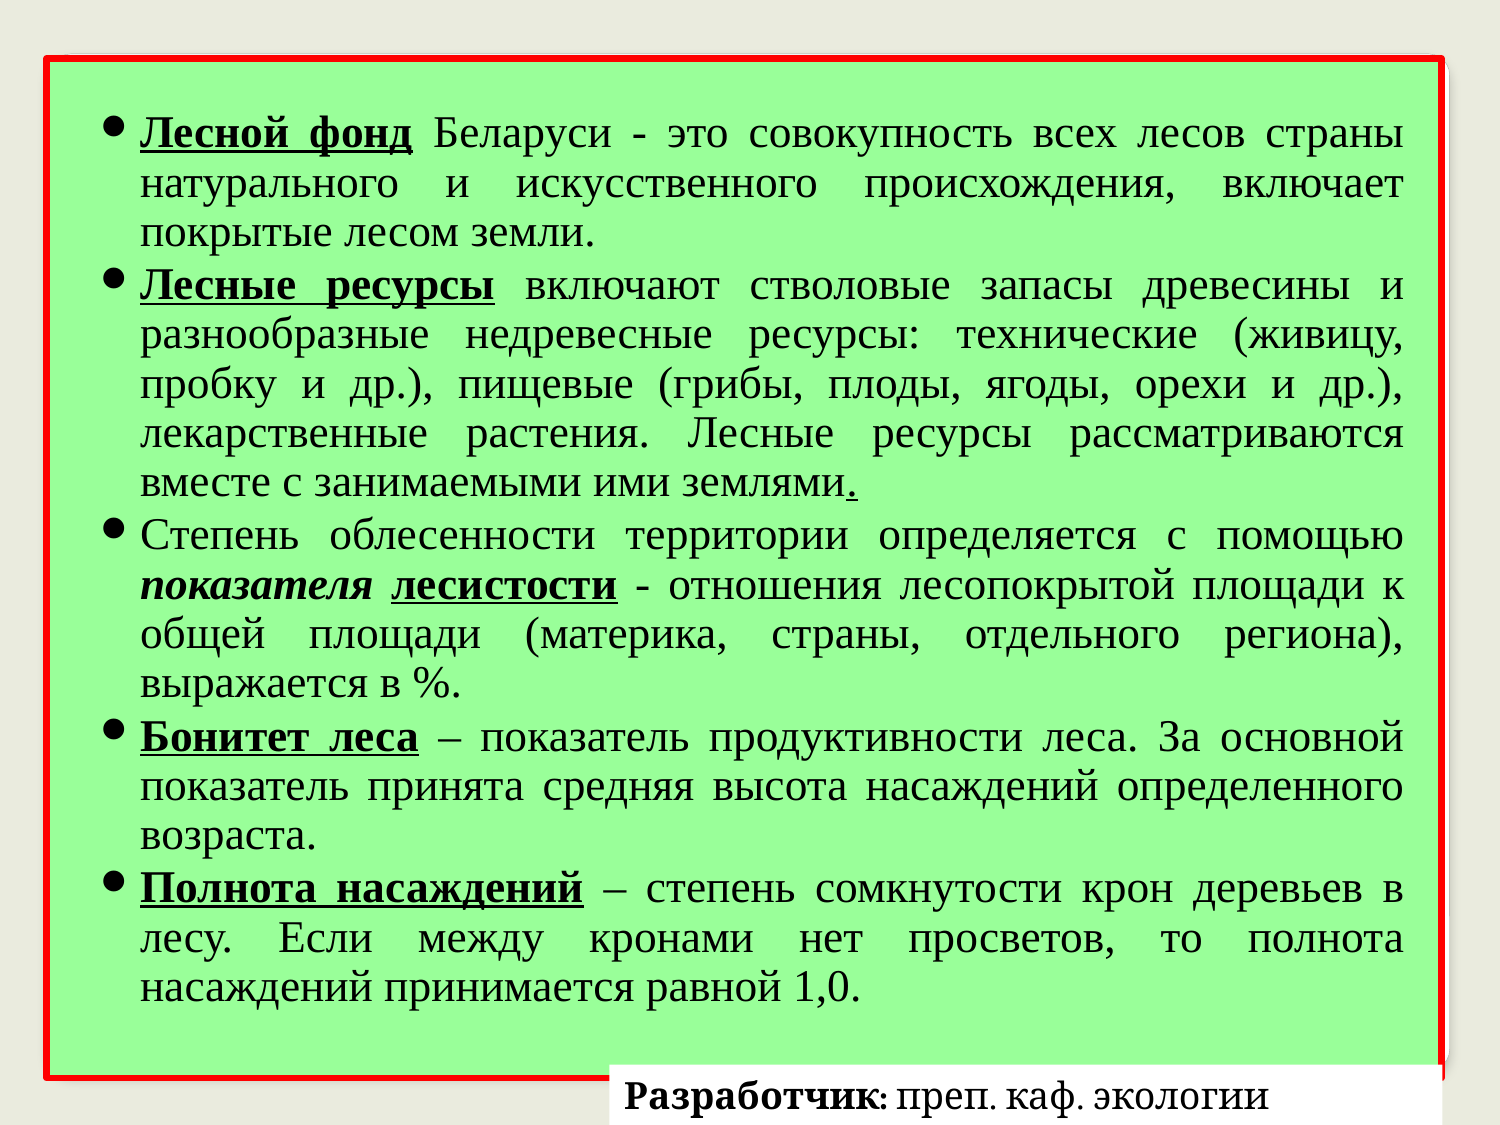

Лесной фонд Беларуси - это совокупность всех лесов страны натурального и искусственного происхождения, включает покрытые лесом земли.
Лесные ресурсы включают стволовые запасы древесины и разнообразные недревесные ресурсы: технические (живицу, пробку и др.), пищевые (грибы, плоды, ягоды, орехи и др.), лекарственные растения. Лесные ресурсы рассматриваются вместе с занимаемыми ими землями.
Степень облесенности территории определяется с помощью показателя лесистости - отношения лесопокрытой площади к общей площади (материка, страны, отдельного региона), выражается в %.
Бонитет леса – показатель продуктивности леса. За основной показатель принята средняя высота насаждений определенного возраста.
Полнота насаждений – степень сомкнутости крон деревьев в лесу. Если между кронами нет просветов, то полнота насаждений принимается равной 1,0.
Разработчик: преп. каф. экологии  Кирвель П.И.